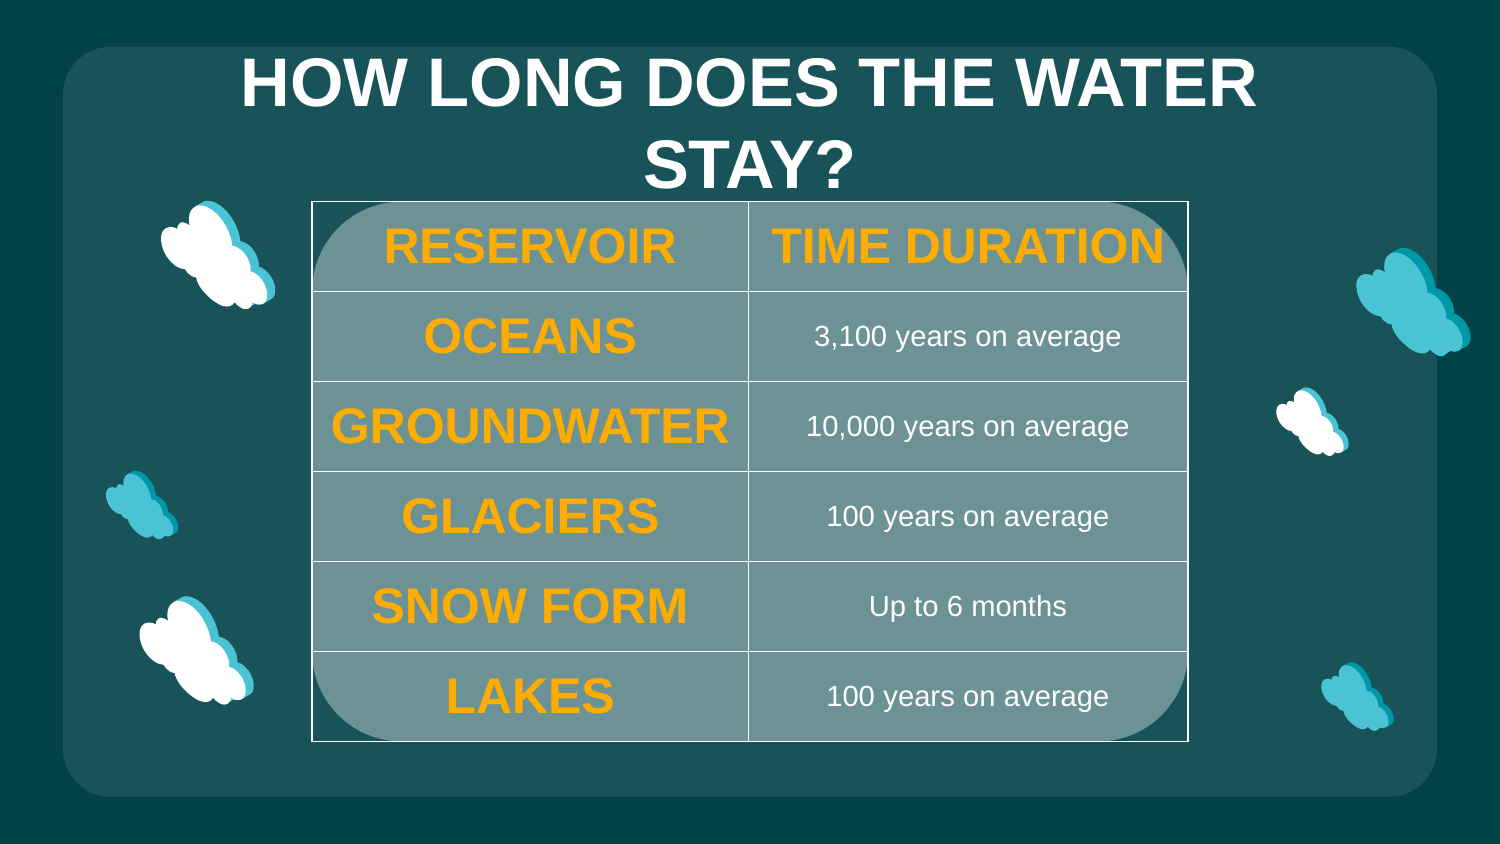

# HOW LONG DOES THE WATER STAY?

| RESERVOIR | TIME DURATION |
| --- | --- |
| OCEANS | 3,100 years on average |
| GROUNDWATER | 10,000 years on average |
| GLACIERS | 100 years on average |
| SNOW FORM | Up to 6 months |
| LAKES | 100 years on average |